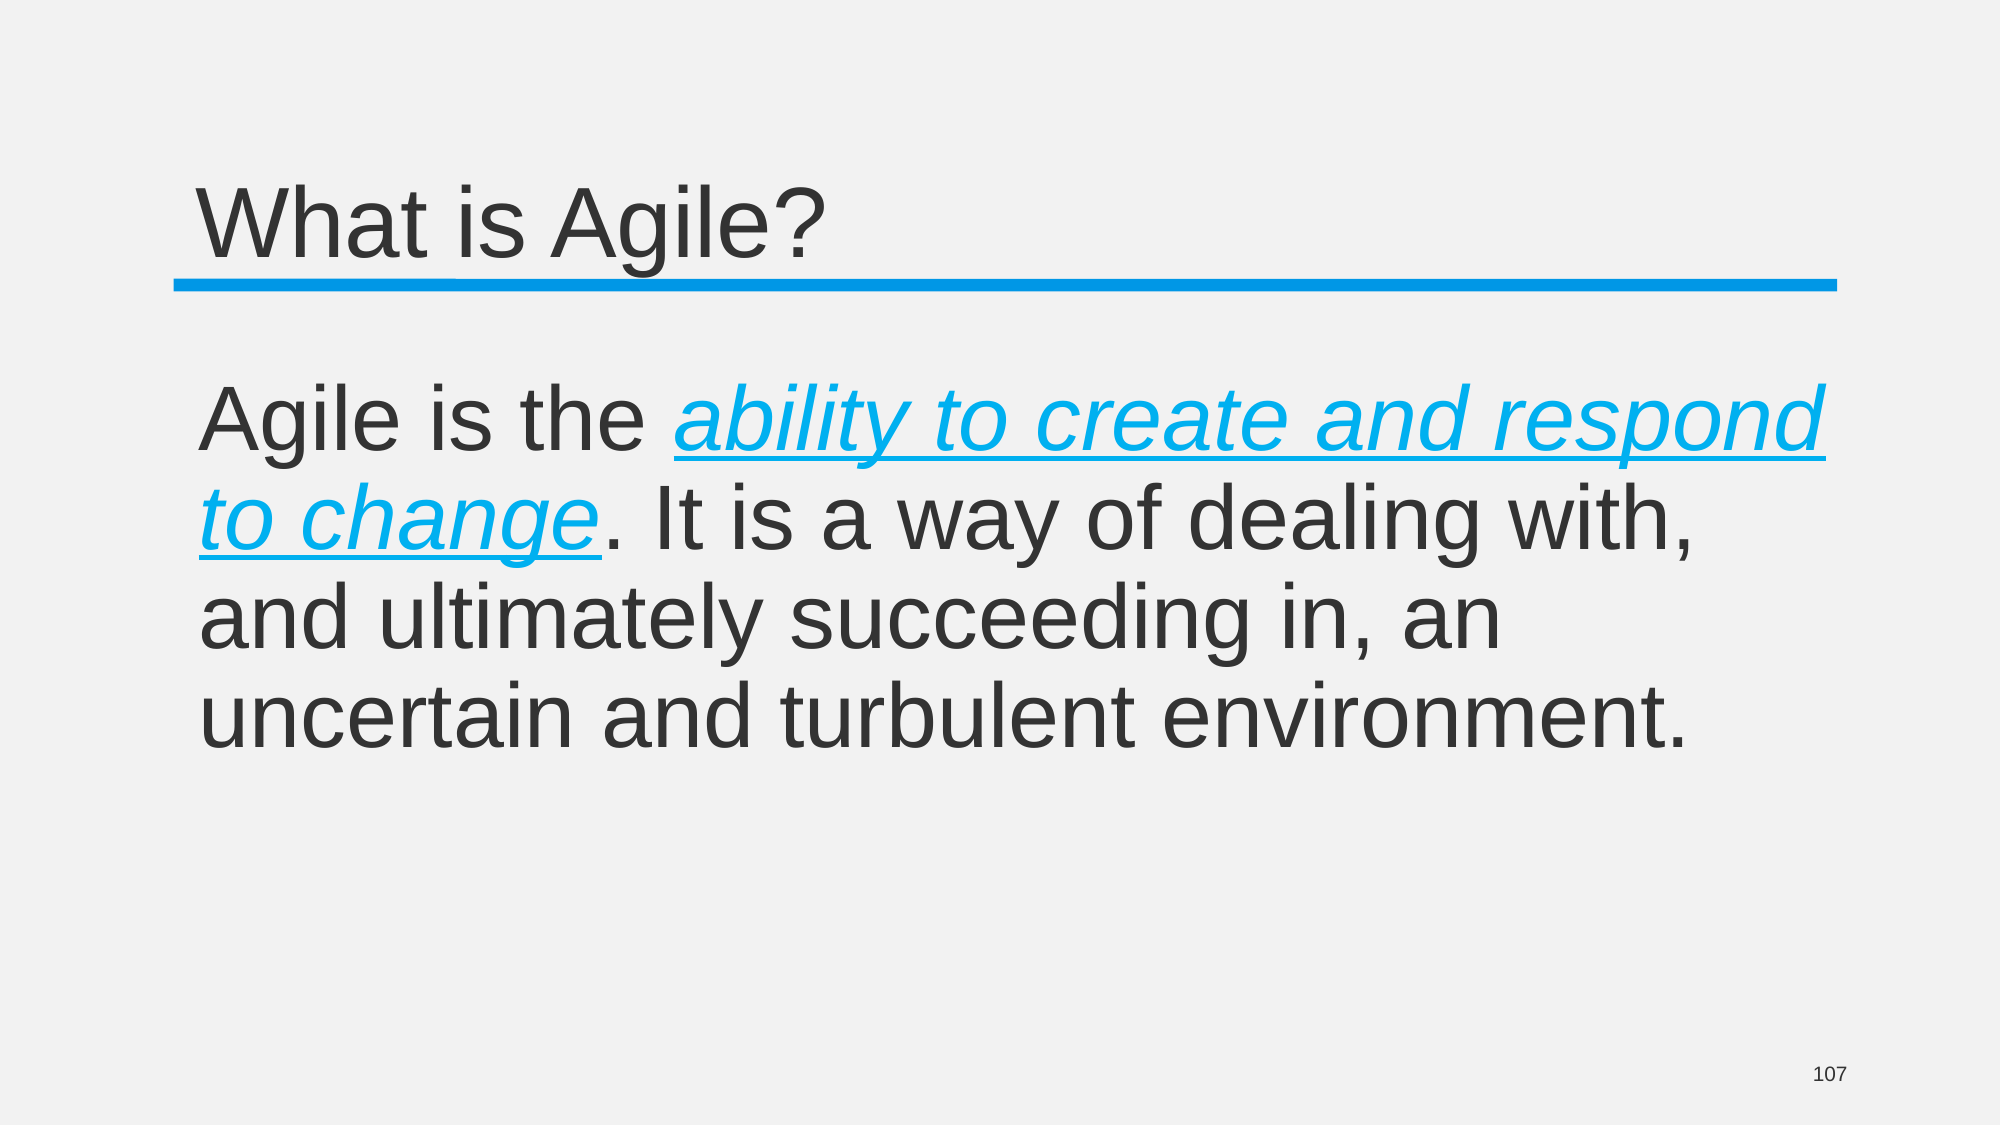

# What is Agile?
Agile is the ability to create and respond to change. It is a way of dealing with, and ultimately succeeding in, an uncertain and turbulent environment.
107